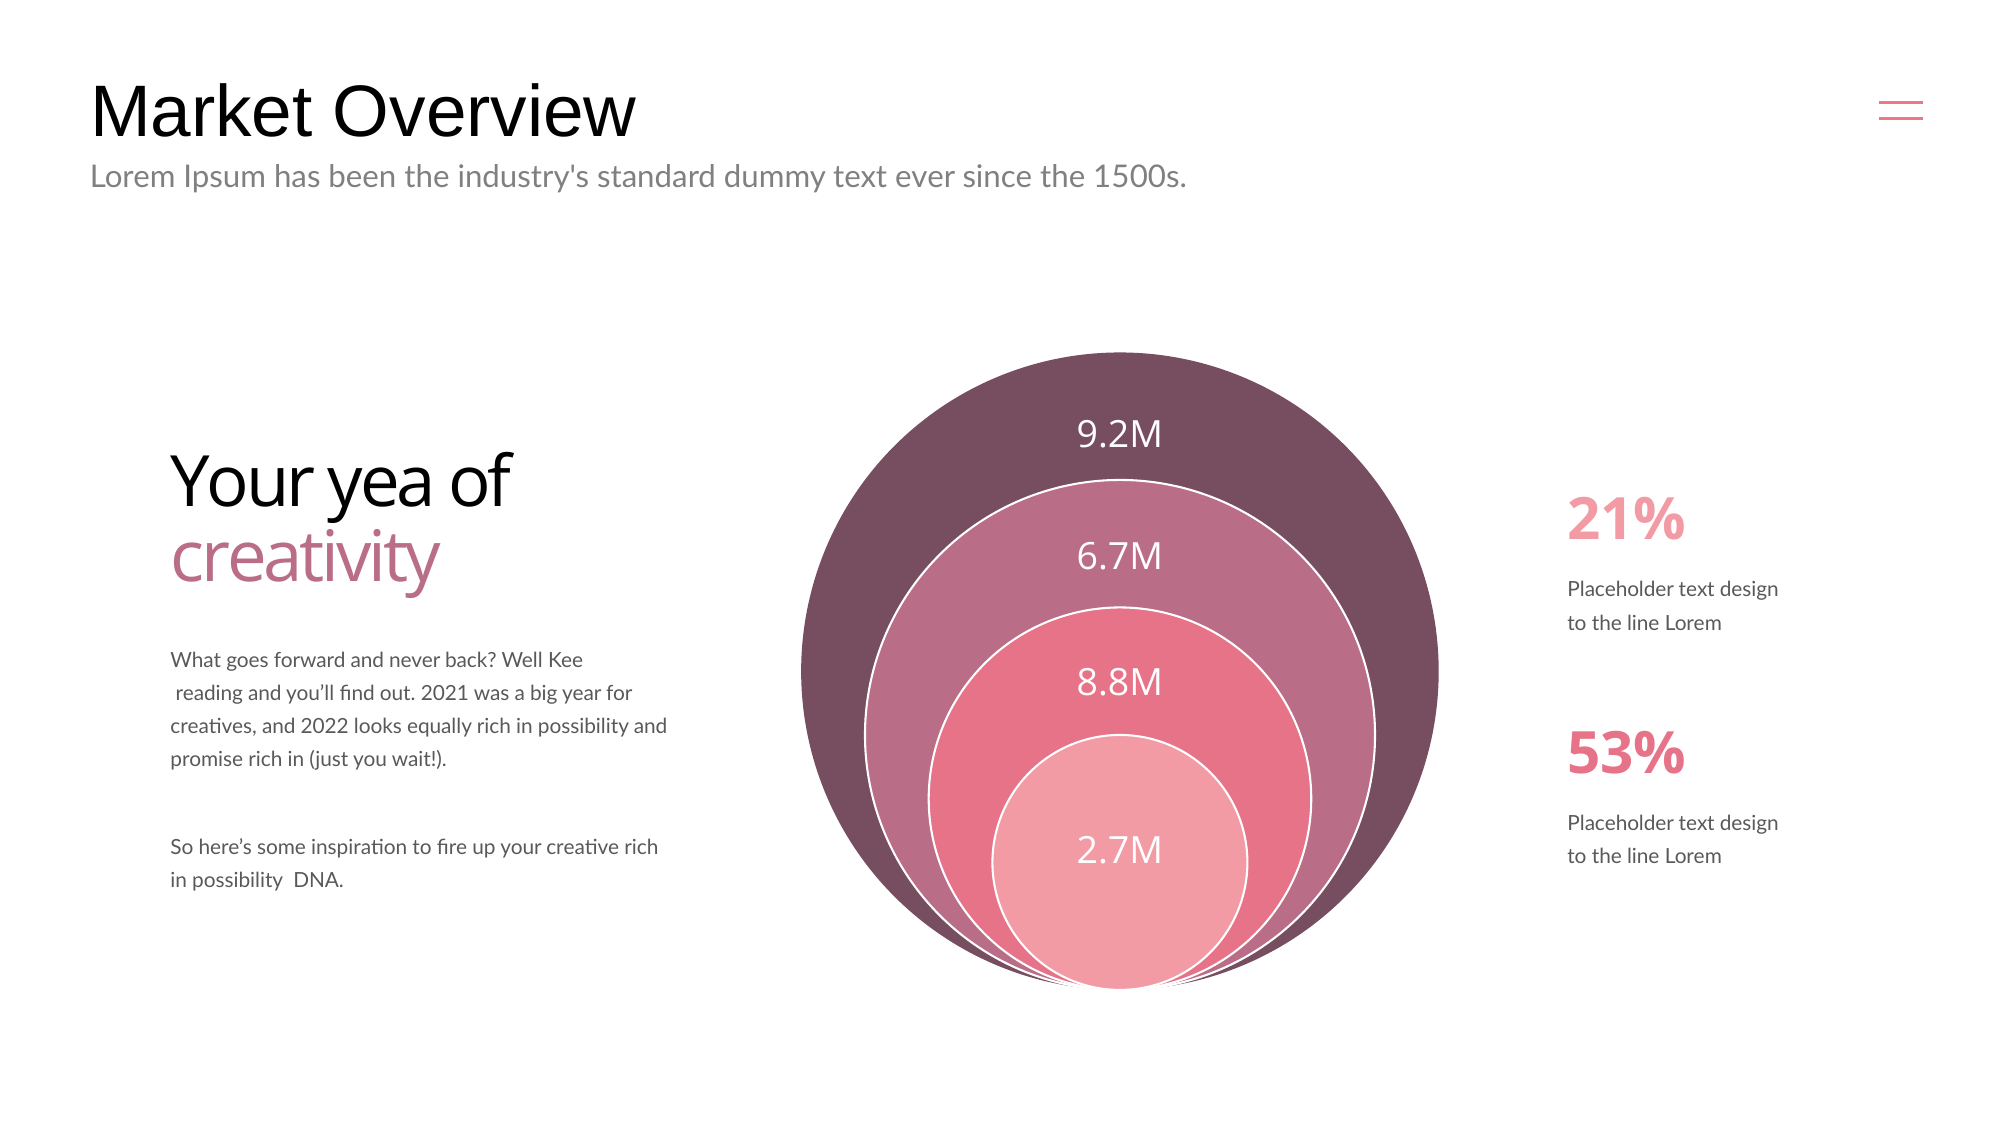

# Market Overview
Lorem Ipsum has been the industry's standard dummy text ever since the 1500s.

9.2M
Your yea of
creativity
21%
6.7M
Placeholder text design
to the line Lorem
What goes forward and never back? Well Kee
 reading and you’ll find out. 2021 was a big year for creatives, and 2022 looks equally rich in possibility and promise rich in (just you wait!).
8.8M
53%
Placeholder text design
to the line Lorem
So here’s some inspiration to fire up your creative rich
in possibility  DNA.
2.7M